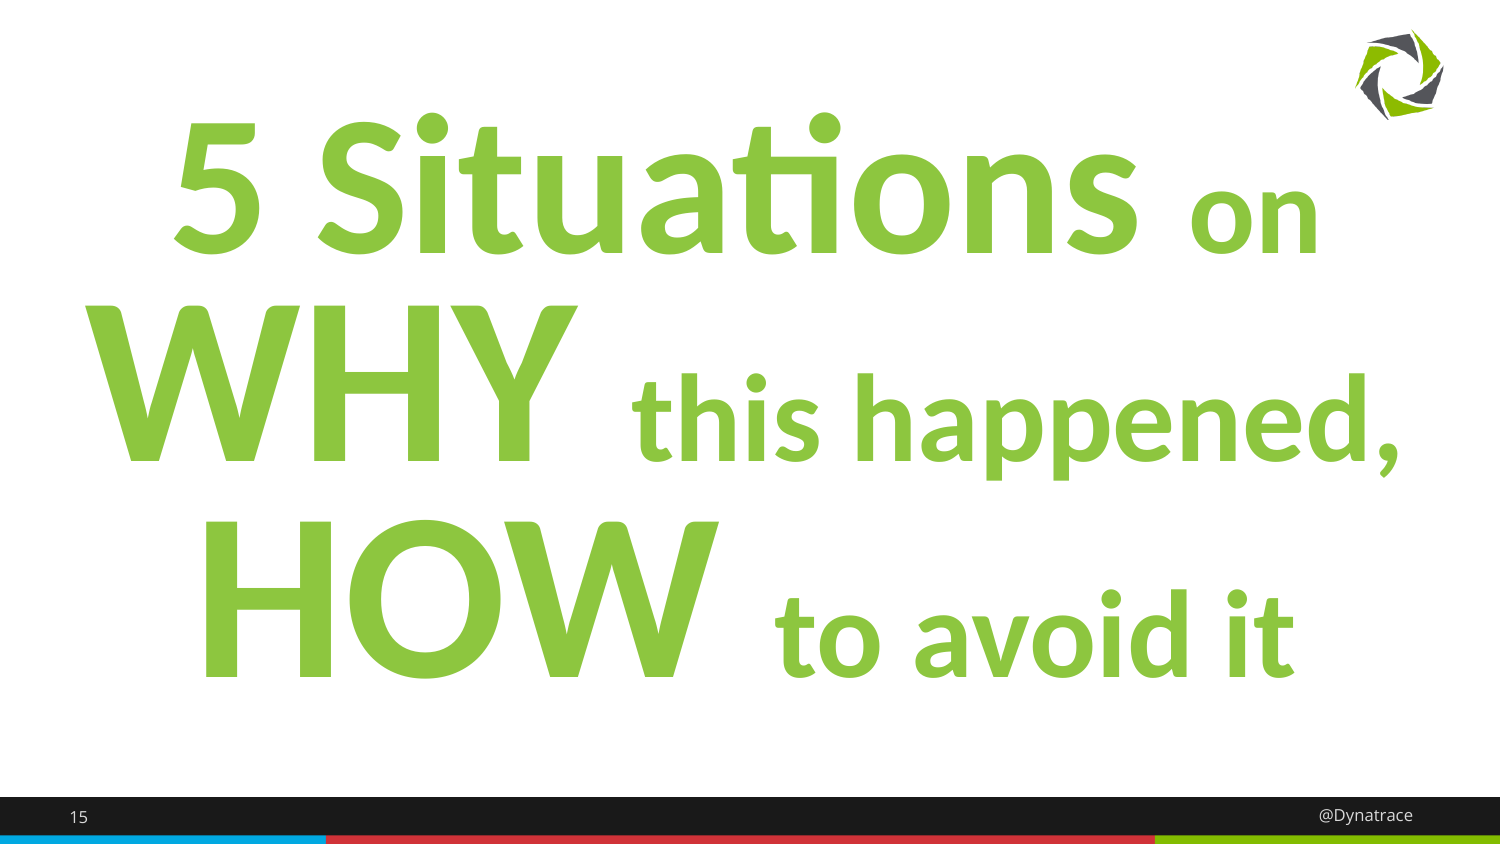

5 Situations on WHY this happened, HOW to avoid it